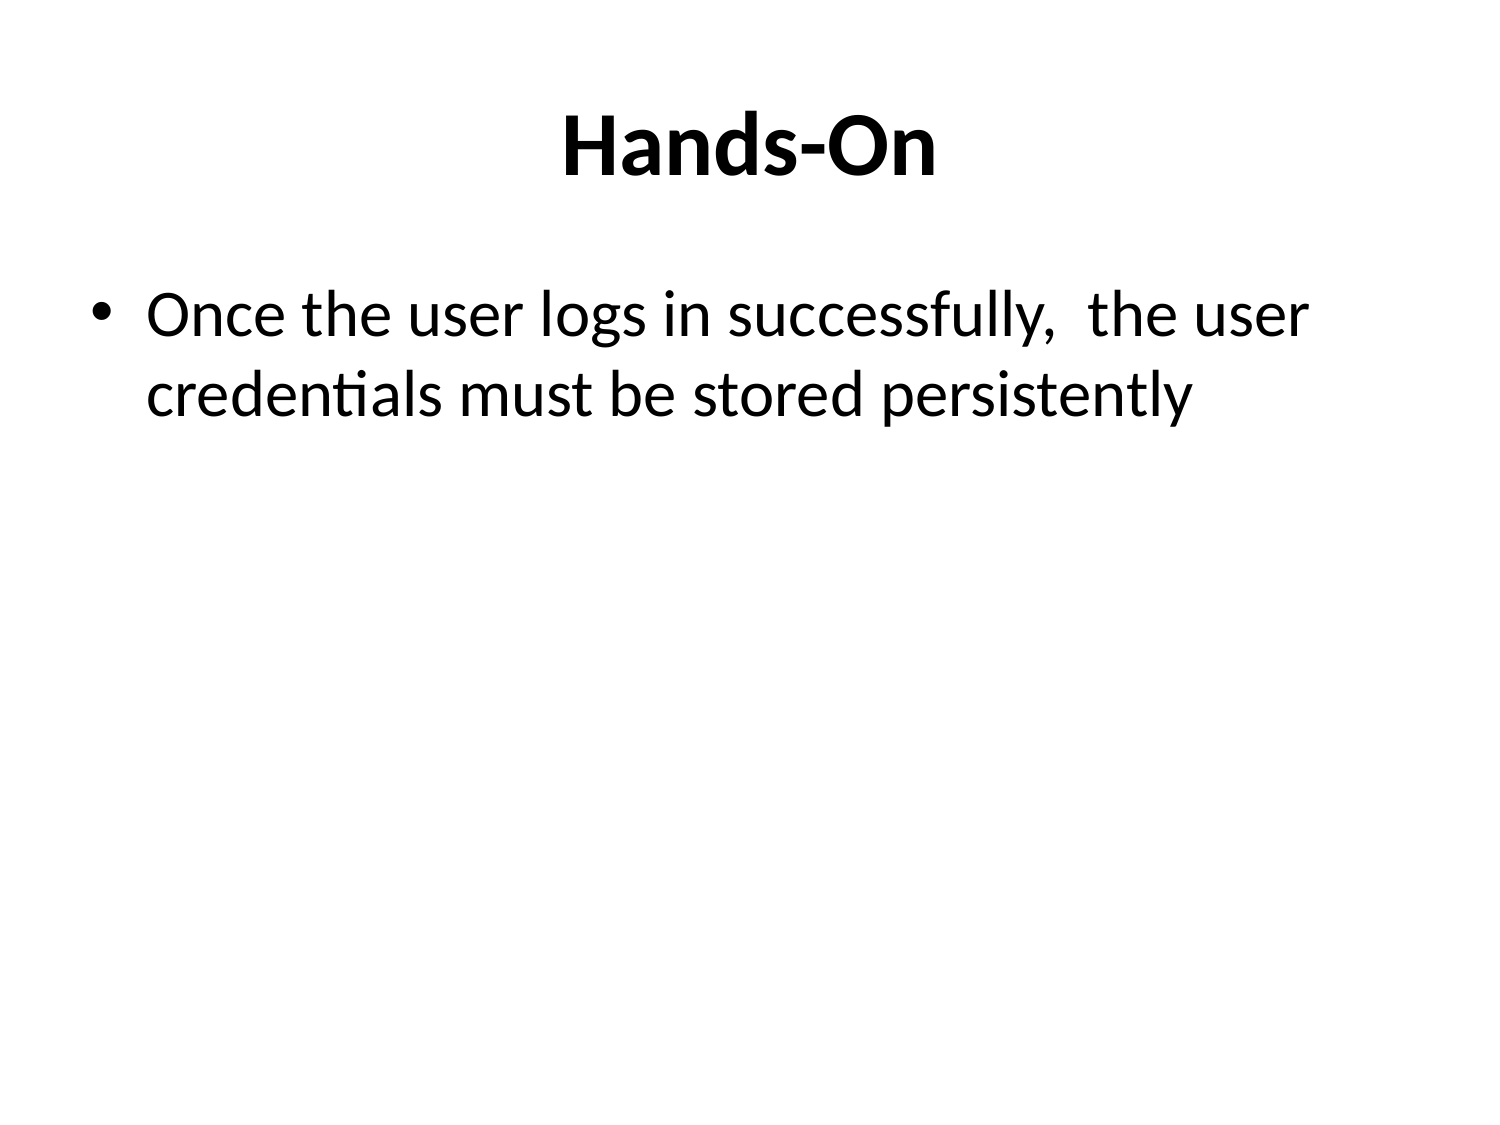

# Hands-On
Once the user logs in successfully,  the user credentials must be stored persistently